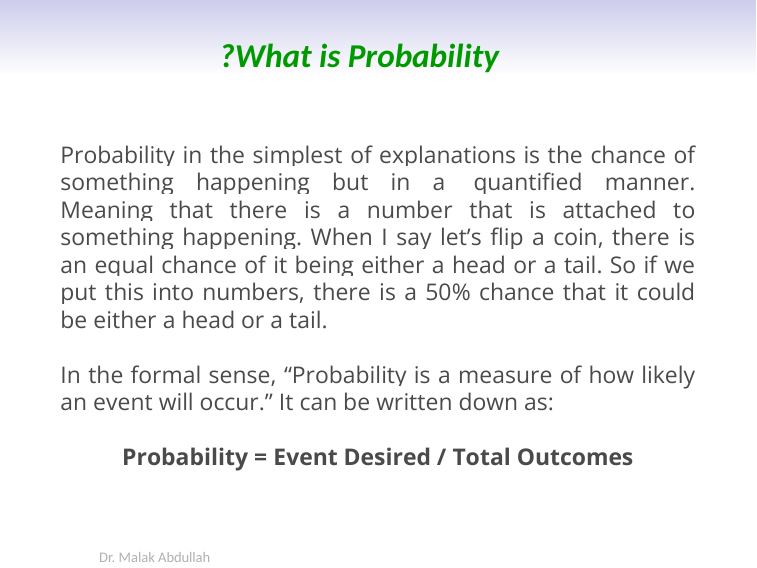

# What is Probability?
Probability in the simplest of explanations is the chance of something happening but in a  quantified manner. Meaning that there is a number that is attached to something happening. When I say let’s flip a coin, there is an equal chance of it being either a head or a tail. So if we put this into numbers, there is a 50% chance that it could be either a head or a tail.

In the formal sense, “Probability is a measure of how likely an event will occur.” It can be written down as:

Probability = Event Desired / Total Outcomes

Dr. Malak Abdullah